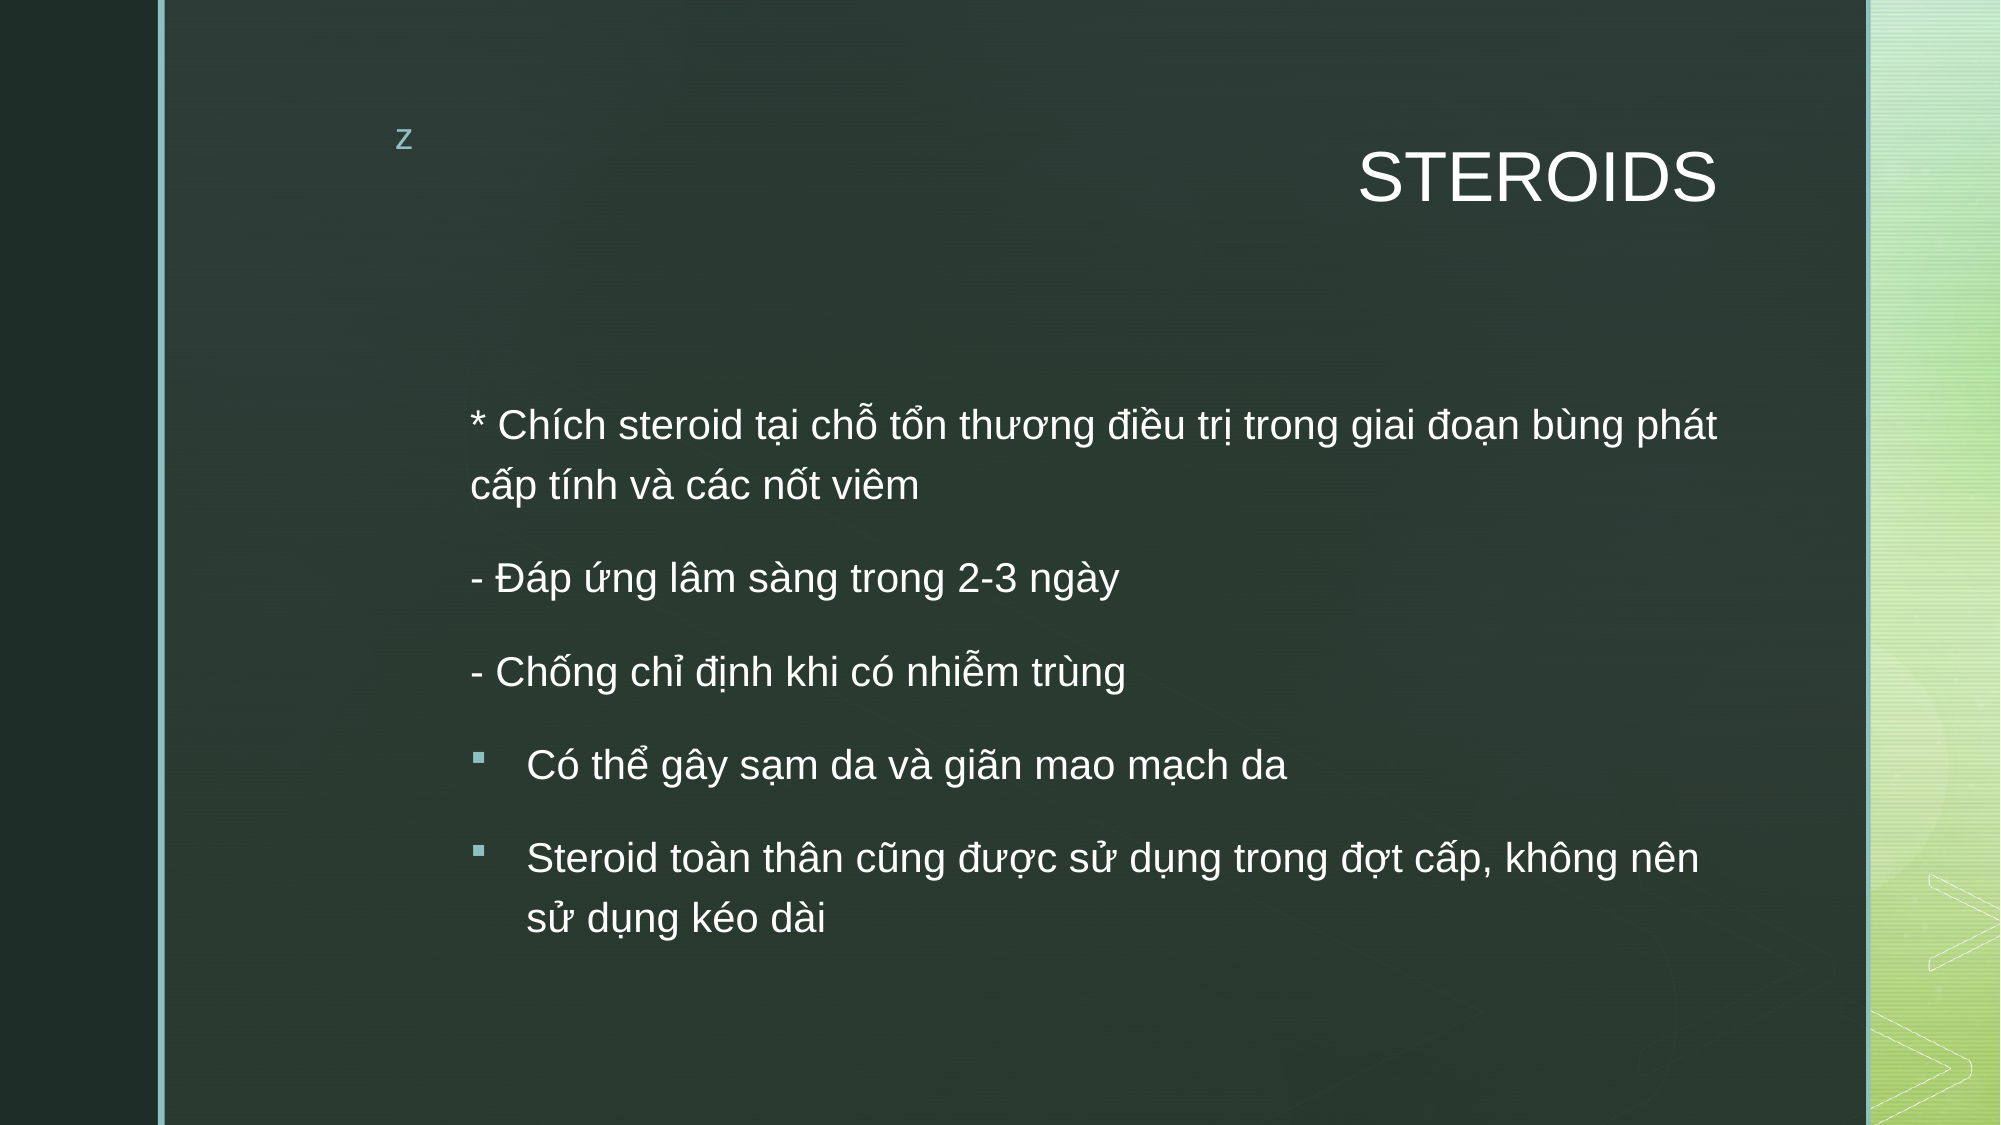

# STEROIDS
* Chích steroid tại chỗ tổn thương điều trị trong giai đoạn bùng phát cấp tính và các nốt viêm
- Đáp ứng lâm sàng trong 2-3 ngày
- Chống chỉ định khi có nhiễm trùng
Có thể gây sạm da và giãn mao mạch da
Steroid toàn thân cũng được sử dụng trong đợt cấp, không nên sử dụng kéo dài